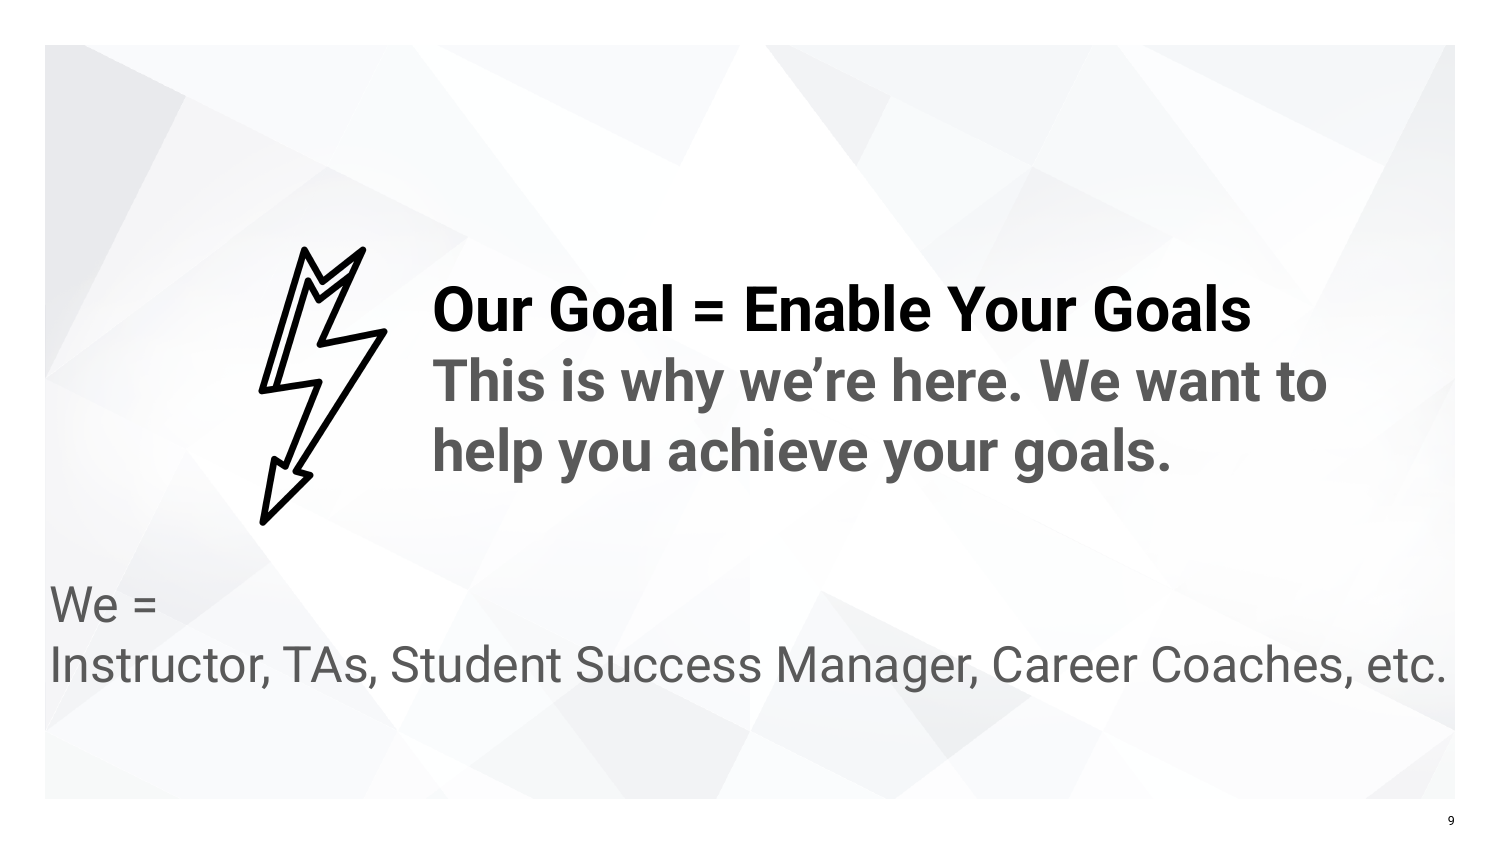

# Our Goal = Enable Your Goals This is why we’re here. We want to help you achieve your goals.

We =
Instructor, TAs, Student Success Manager, Career Coaches, etc.